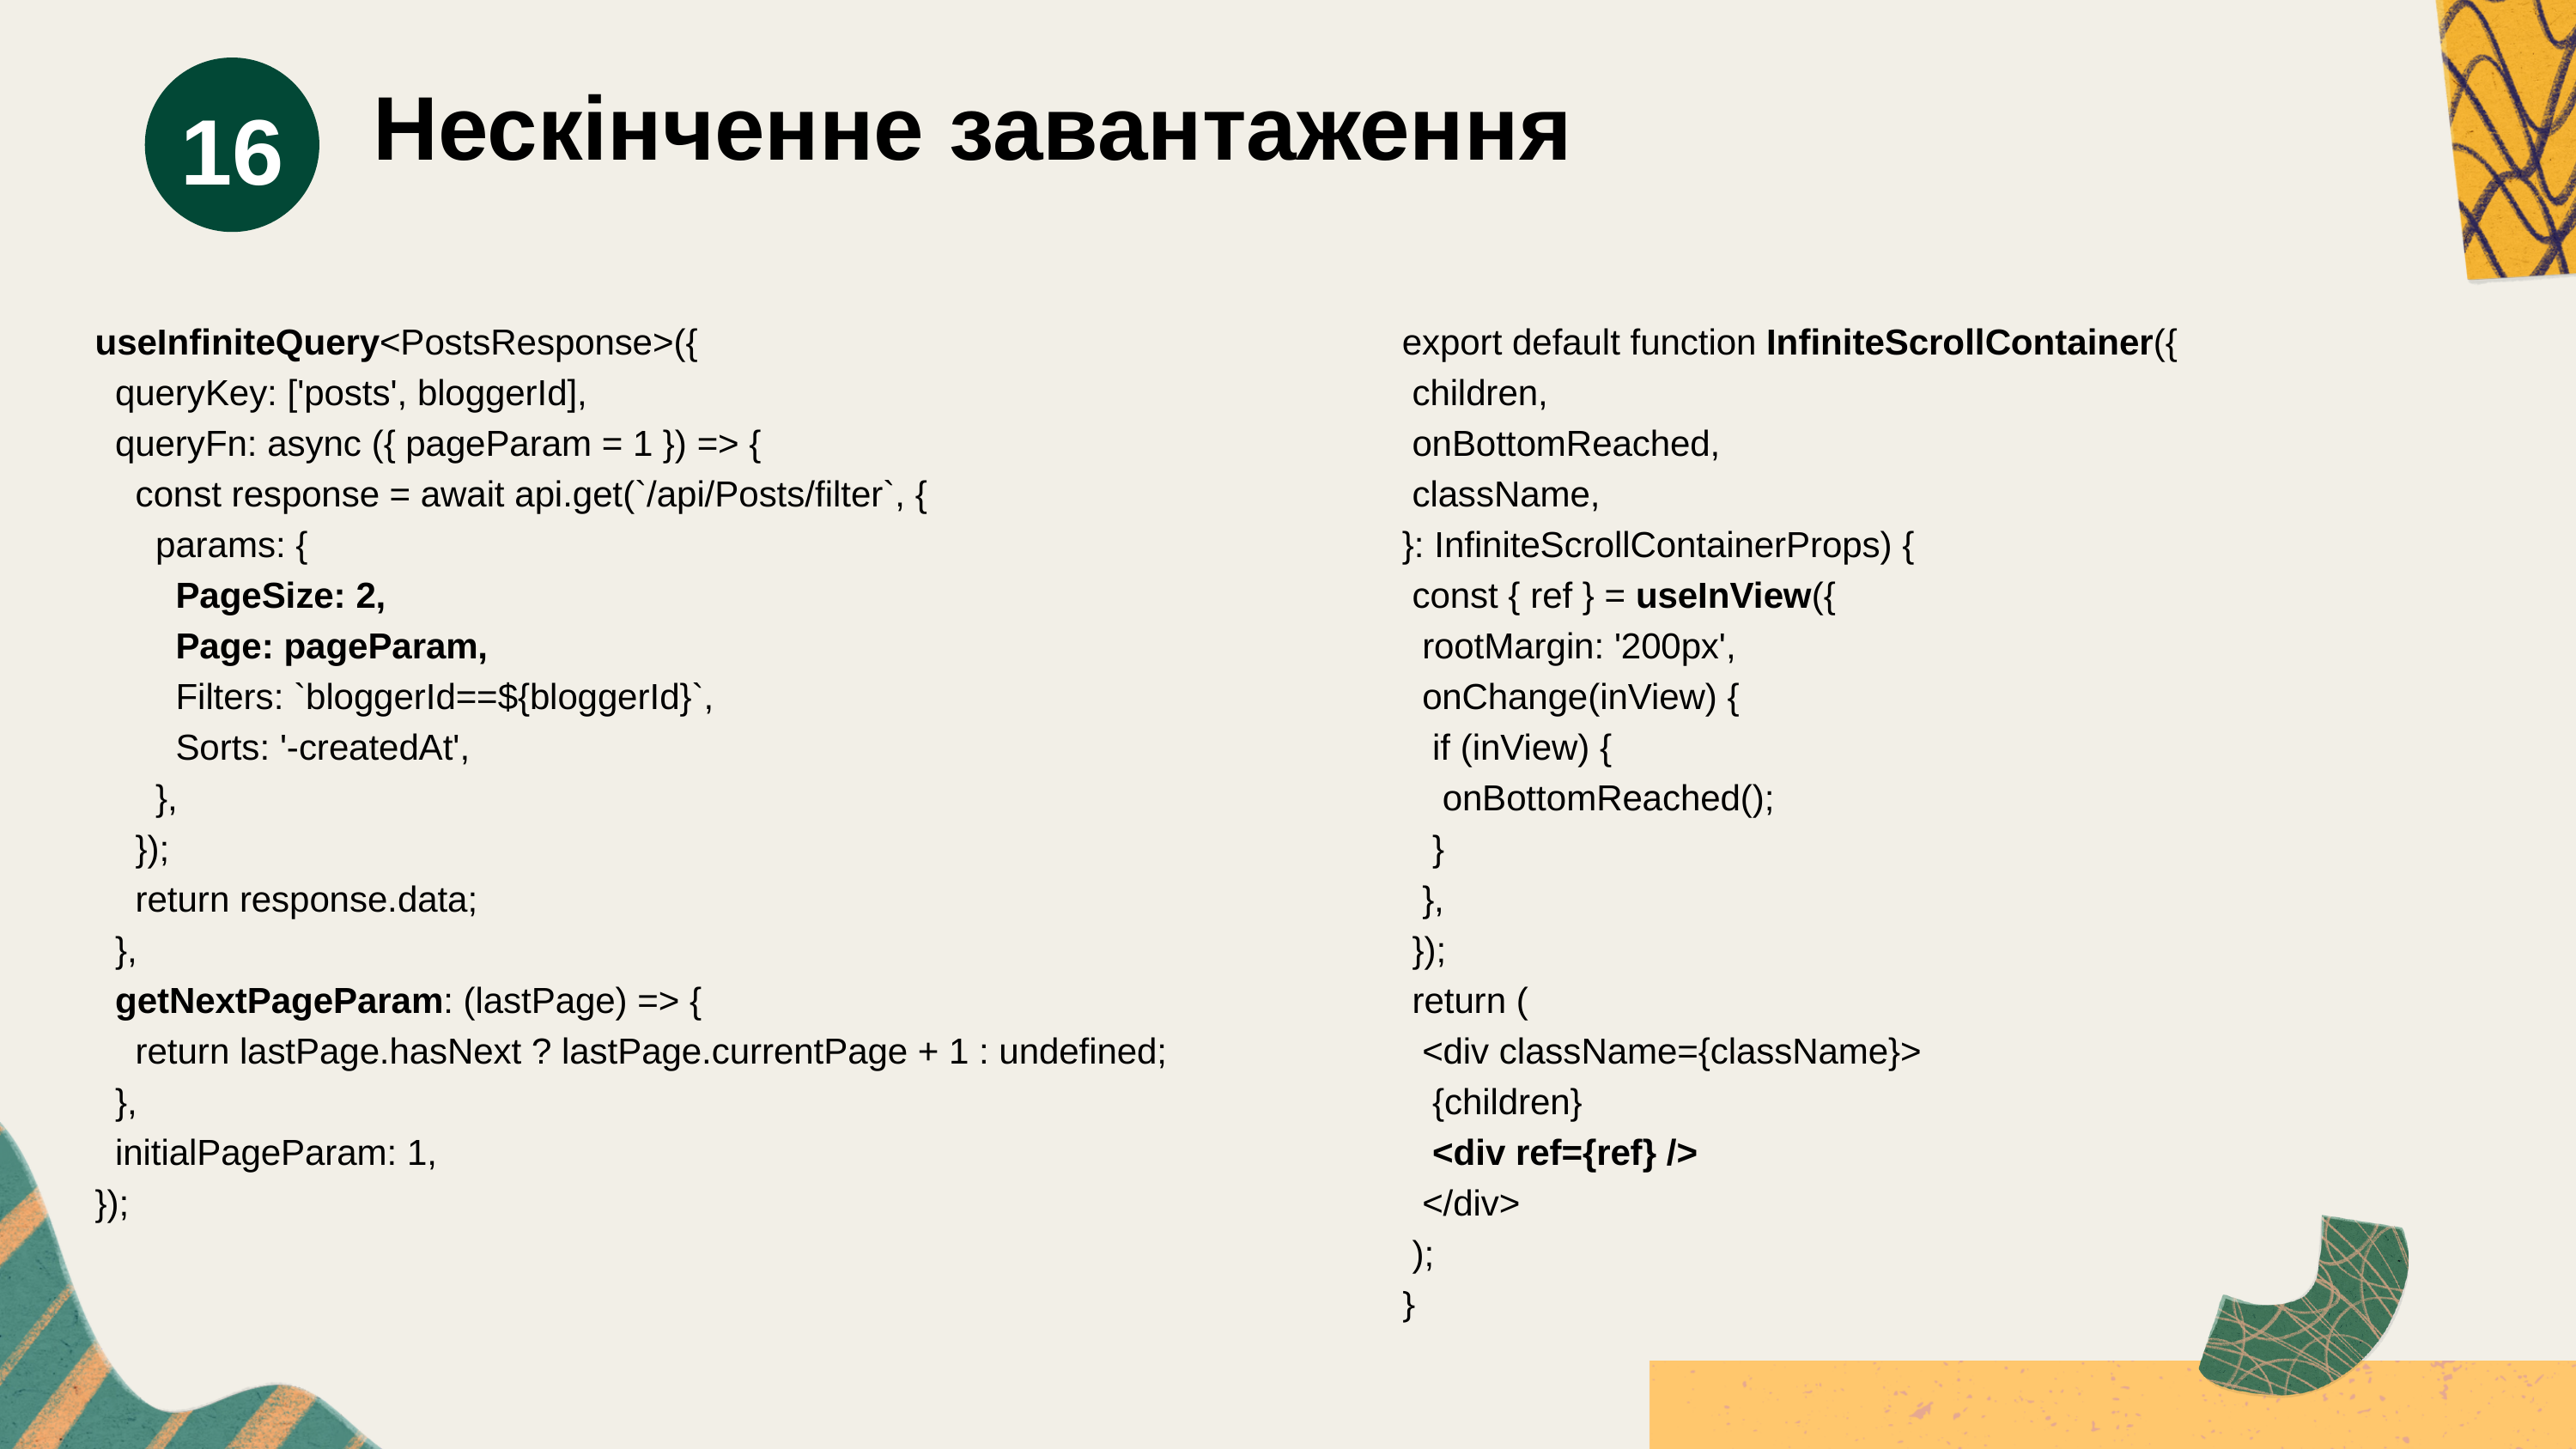

Нескінченне завантаження
16
useInfiniteQuery<PostsResponse>({
  queryKey: ['posts', bloggerId],
  queryFn: async ({ pageParam = 1 }) => {
    const response = await api.get(`/api/Posts/filter`, {
      params: {
        PageSize: 2,
        Page: pageParam,
        Filters: `bloggerId==${bloggerId}`,
        Sorts: '-createdAt',
      },
    });
    return response.data;
  },
  getNextPageParam: (lastPage) => {
    return lastPage.hasNext ? lastPage.currentPage + 1 : undefined;
  },
  initialPageParam: 1,
});

export default function InfiniteScrollContainer({
 children,
 onBottomReached,
 className,
}: InfiniteScrollContainerProps) {
 const { ref } = useInView({
  rootMargin: '200px',
  onChange(inView) {
   if (inView) {
    onBottomReached();
   }
  },
 });
 return (
  <div className={className}>
   {children}
   <div ref={ref} />
  </div>
 );
}